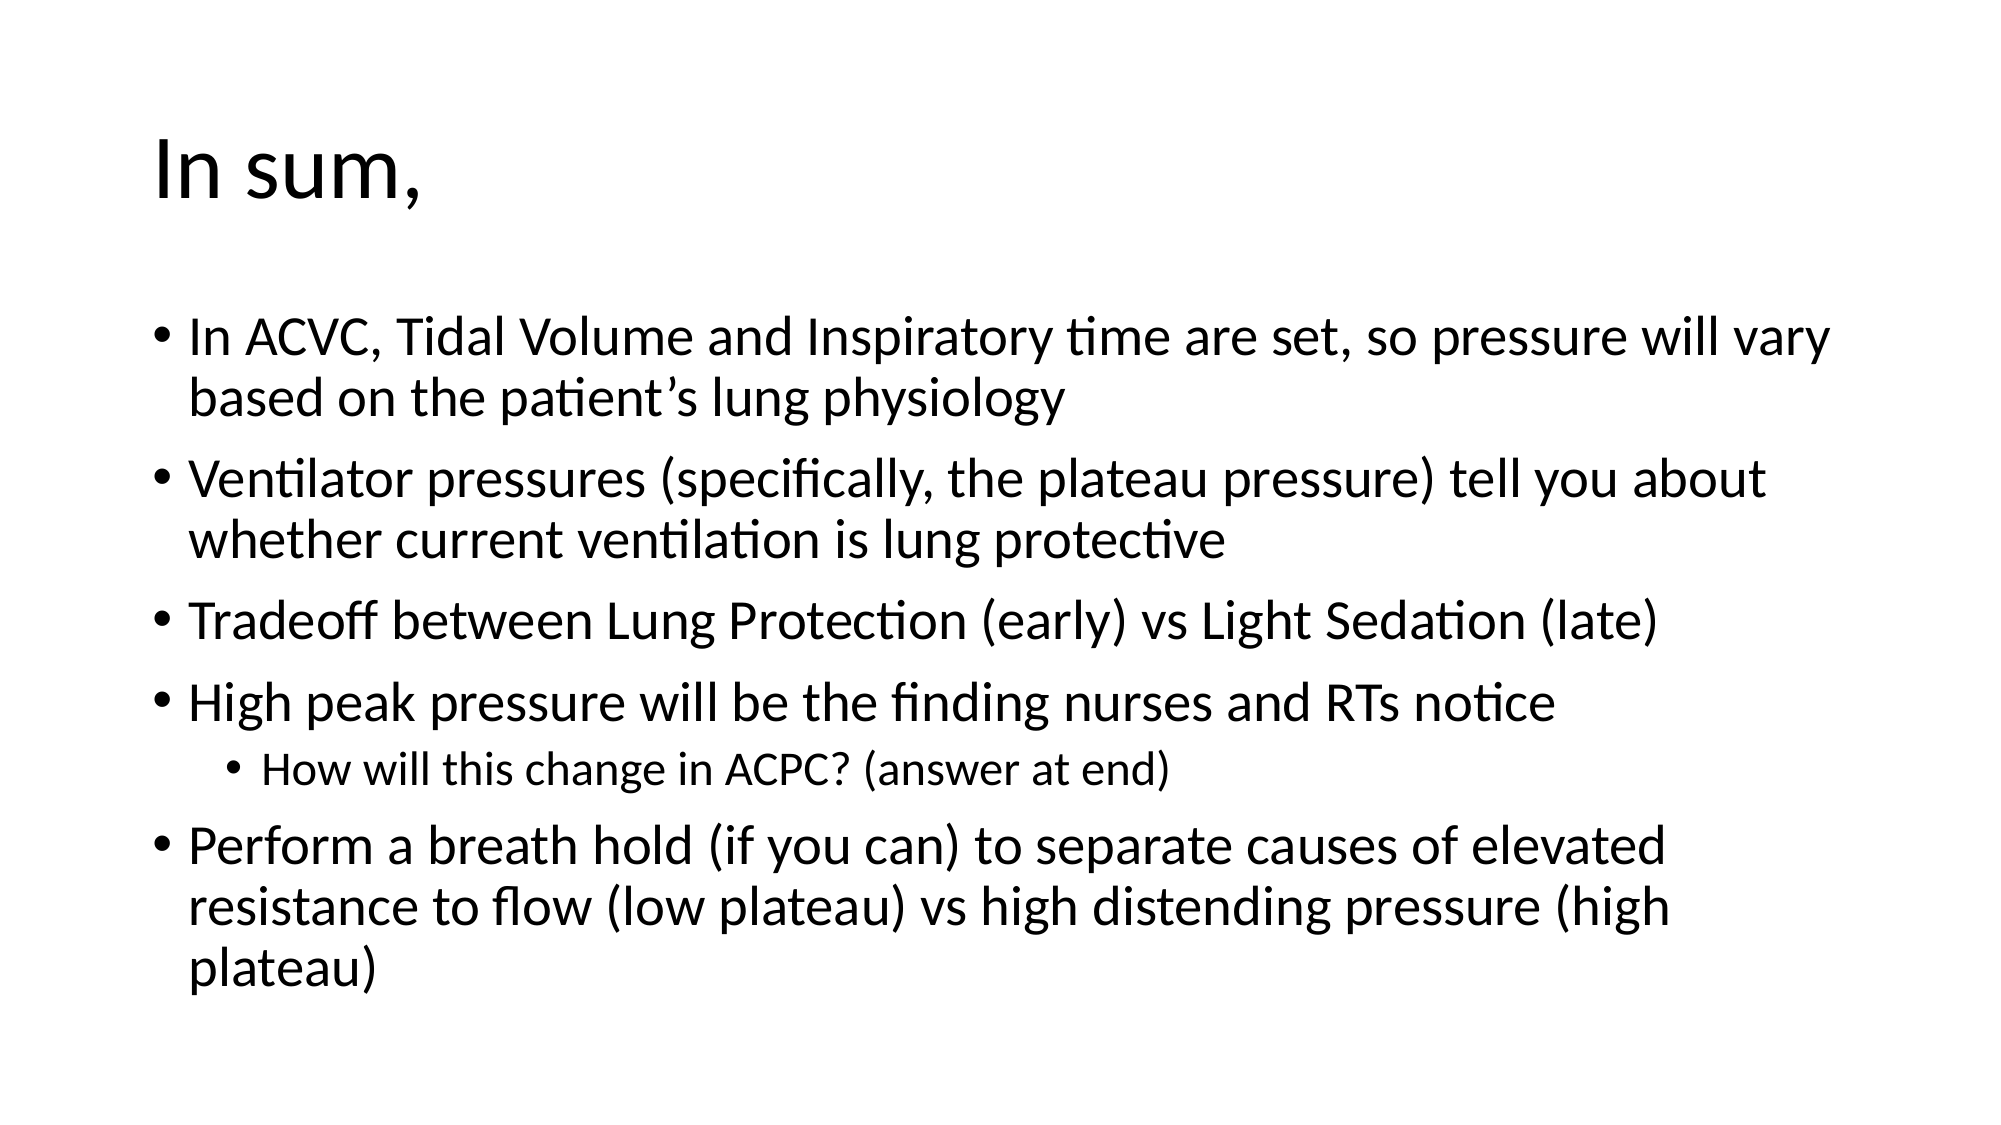

# In sum,
In ACVC, Tidal Volume and Inspiratory time are set, so pressure will vary based on the patient’s lung physiology
Ventilator pressures (specifically, the plateau pressure) tell you about whether current ventilation is lung protective
Tradeoff between Lung Protection (early) vs Light Sedation (late)
High peak pressure will be the finding nurses and RTs notice
How will this change in ACPC? (answer at end)
Perform a breath hold (if you can) to separate causes of elevated resistance to flow (low plateau) vs high distending pressure (high plateau)